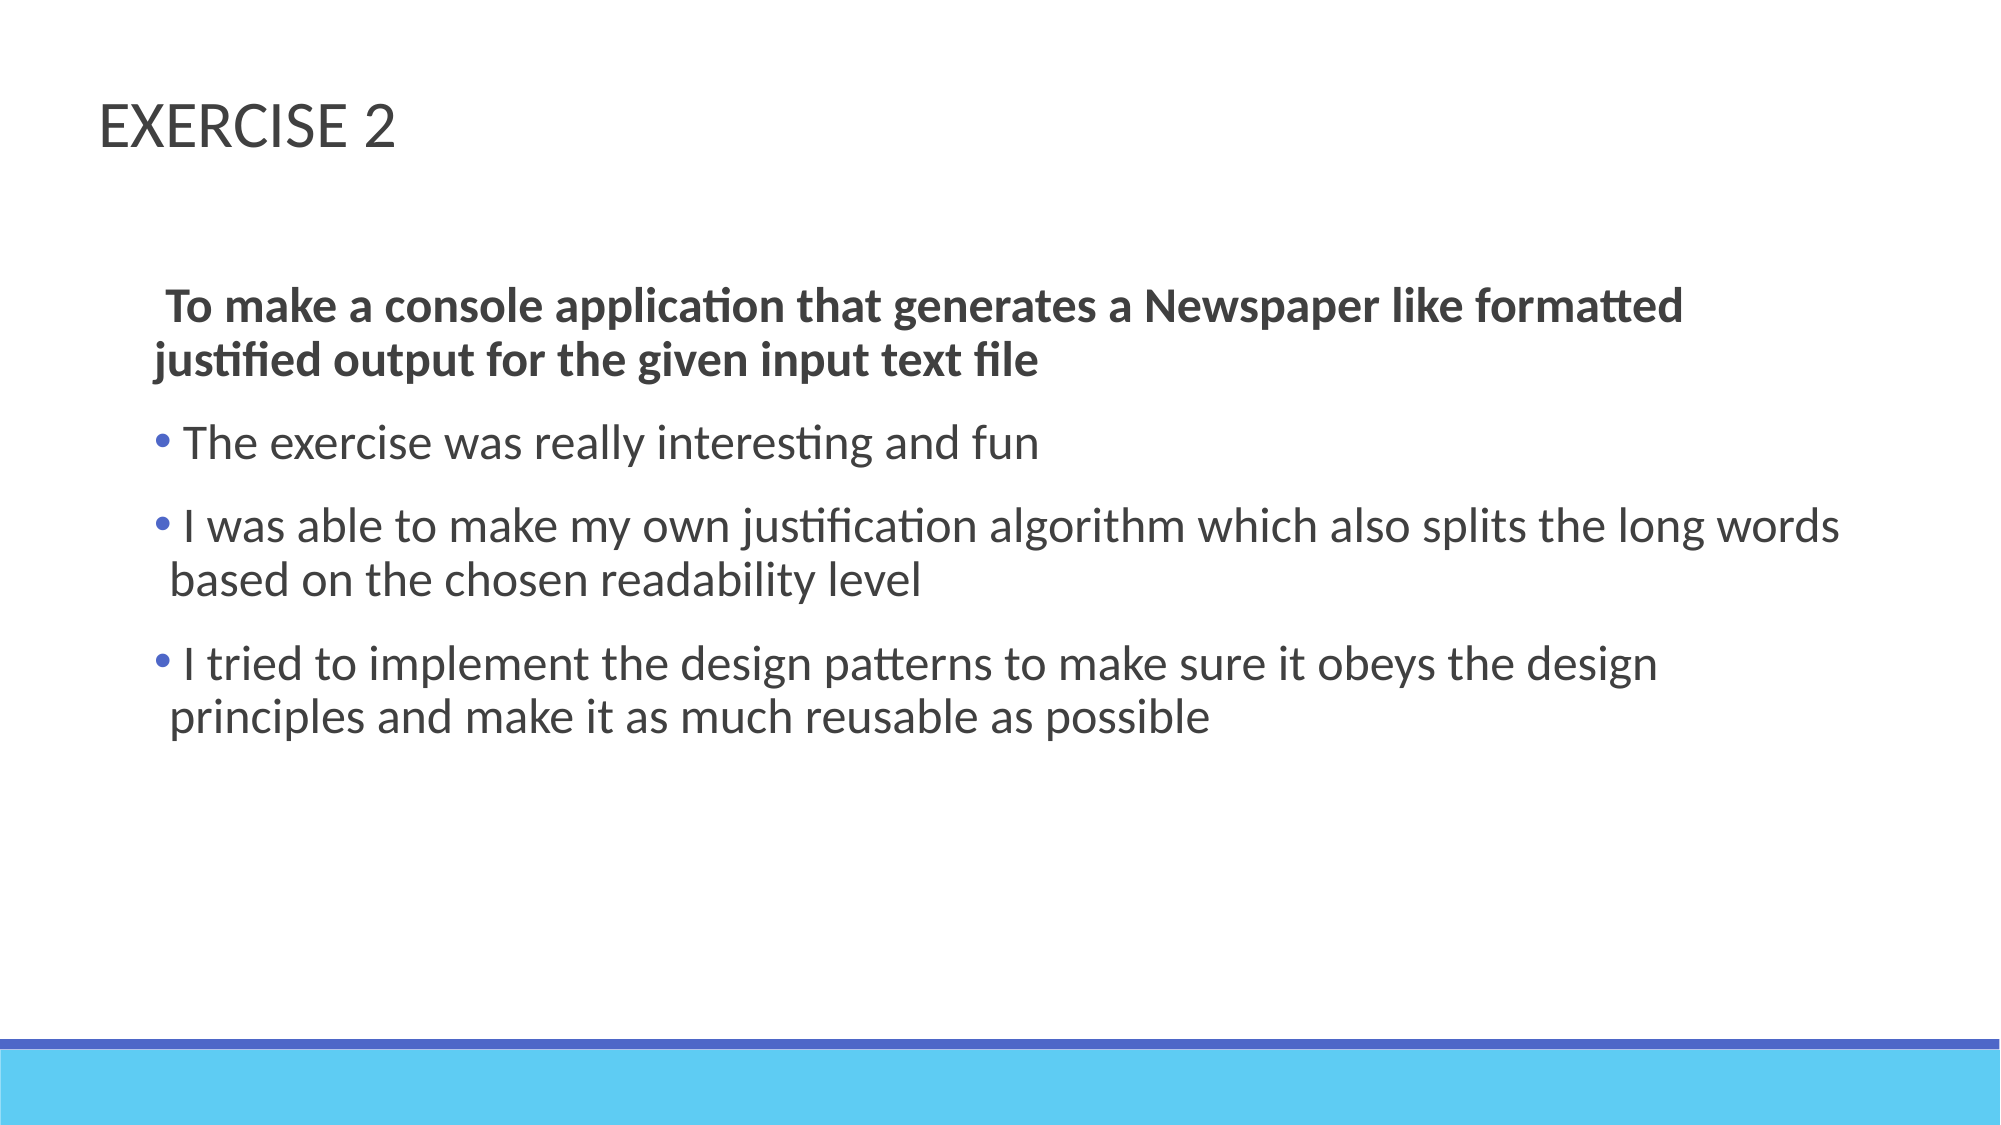

EXERCISE 2
 To make a console application that generates a Newspaper like formatted justified output for the given input text file
 The exercise was really interesting and fun
 I was able to make my own justification algorithm which also splits the long words based on the chosen readability level
 I tried to implement the design patterns to make sure it obeys the design principles and make it as much reusable as possible